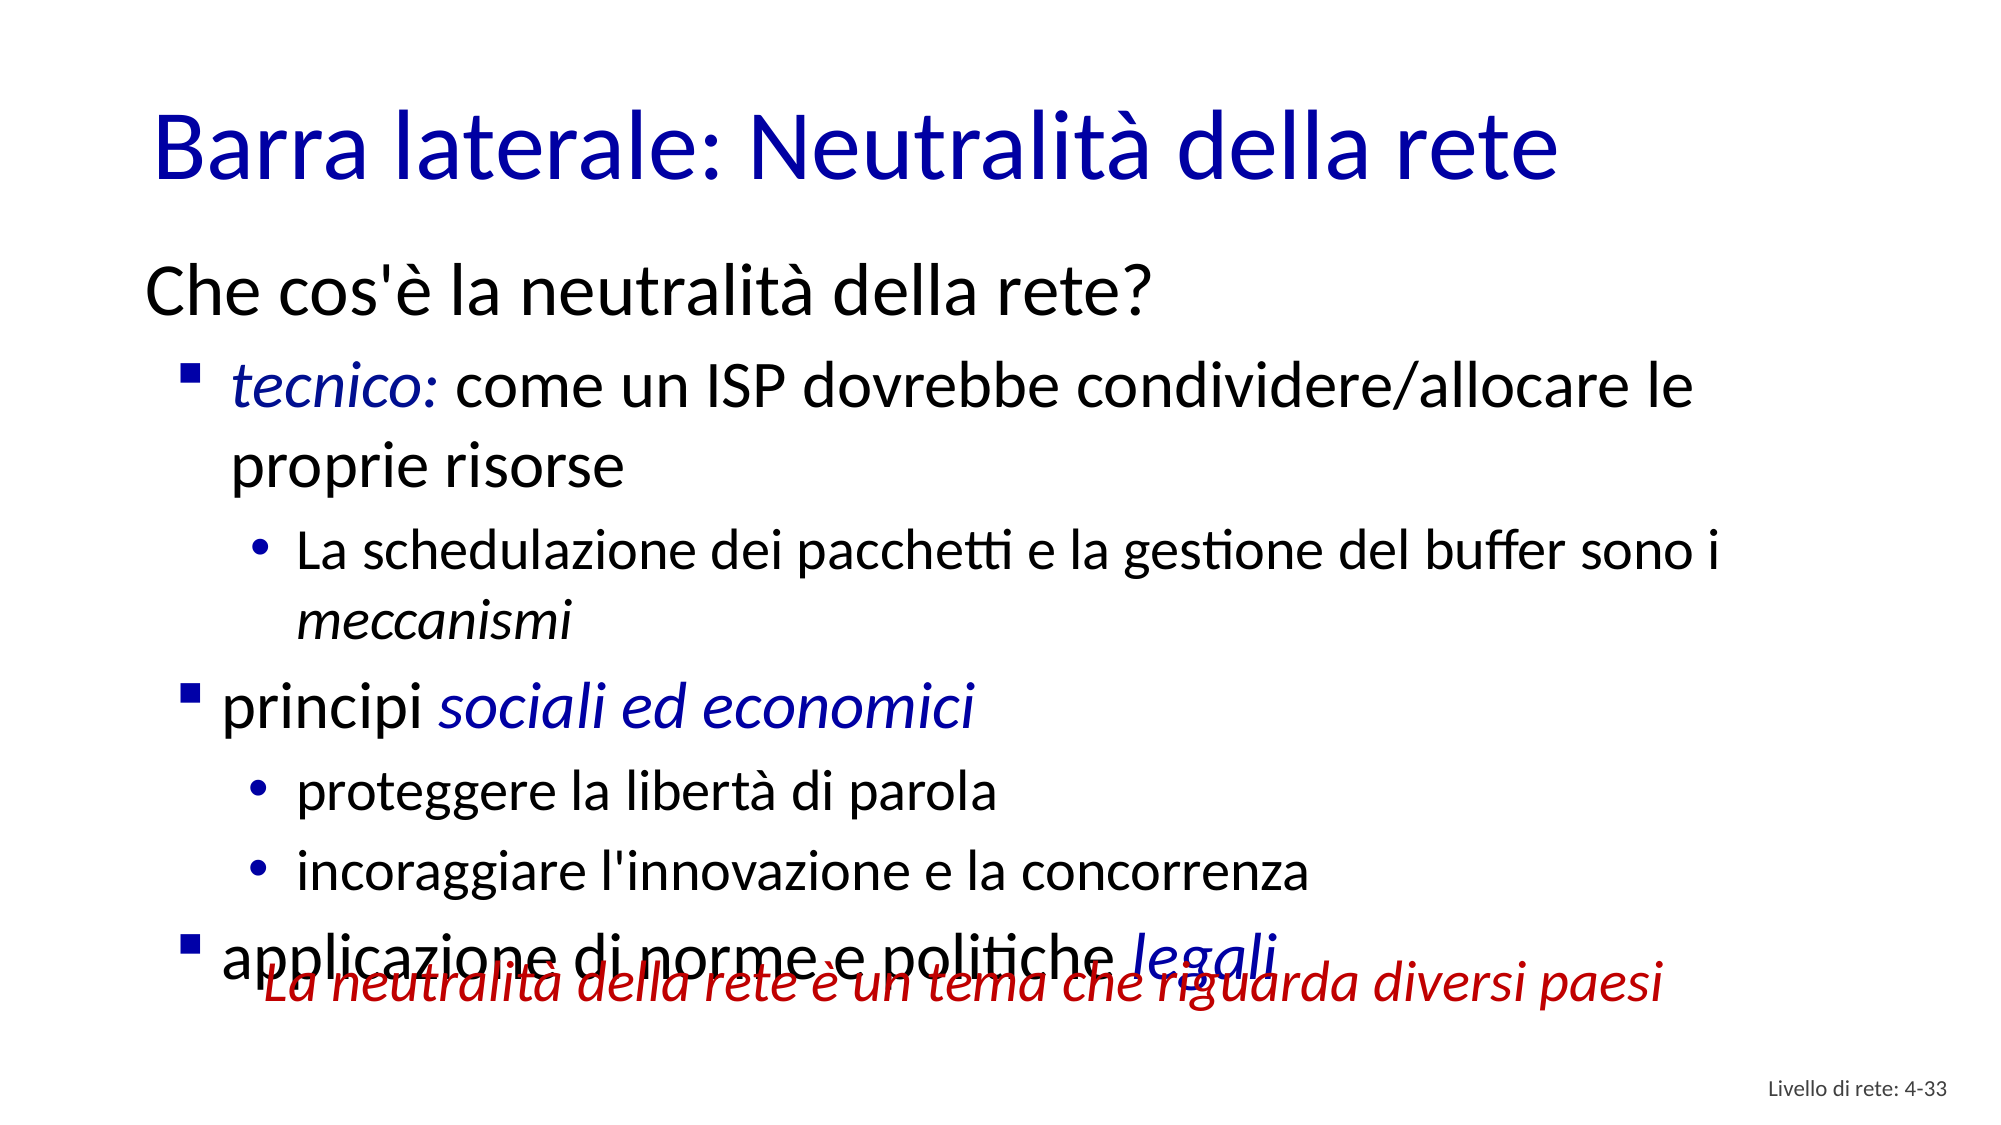

# Barra laterale: Neutralità della rete
Che cos'è la neutralità della rete?
tecnico: come un ISP dovrebbe condividere/allocare le proprie risorse
La schedulazione dei pacchetti e la gestione del buffer sono i meccanismi
principi sociali ed economici
proteggere la libertà di parola
incoraggiare l'innovazione e la concorrenza
applicazione di norme e politiche legali
La neutralità della rete è un tema che riguarda diversi paesi
Livello di rete: 4-33